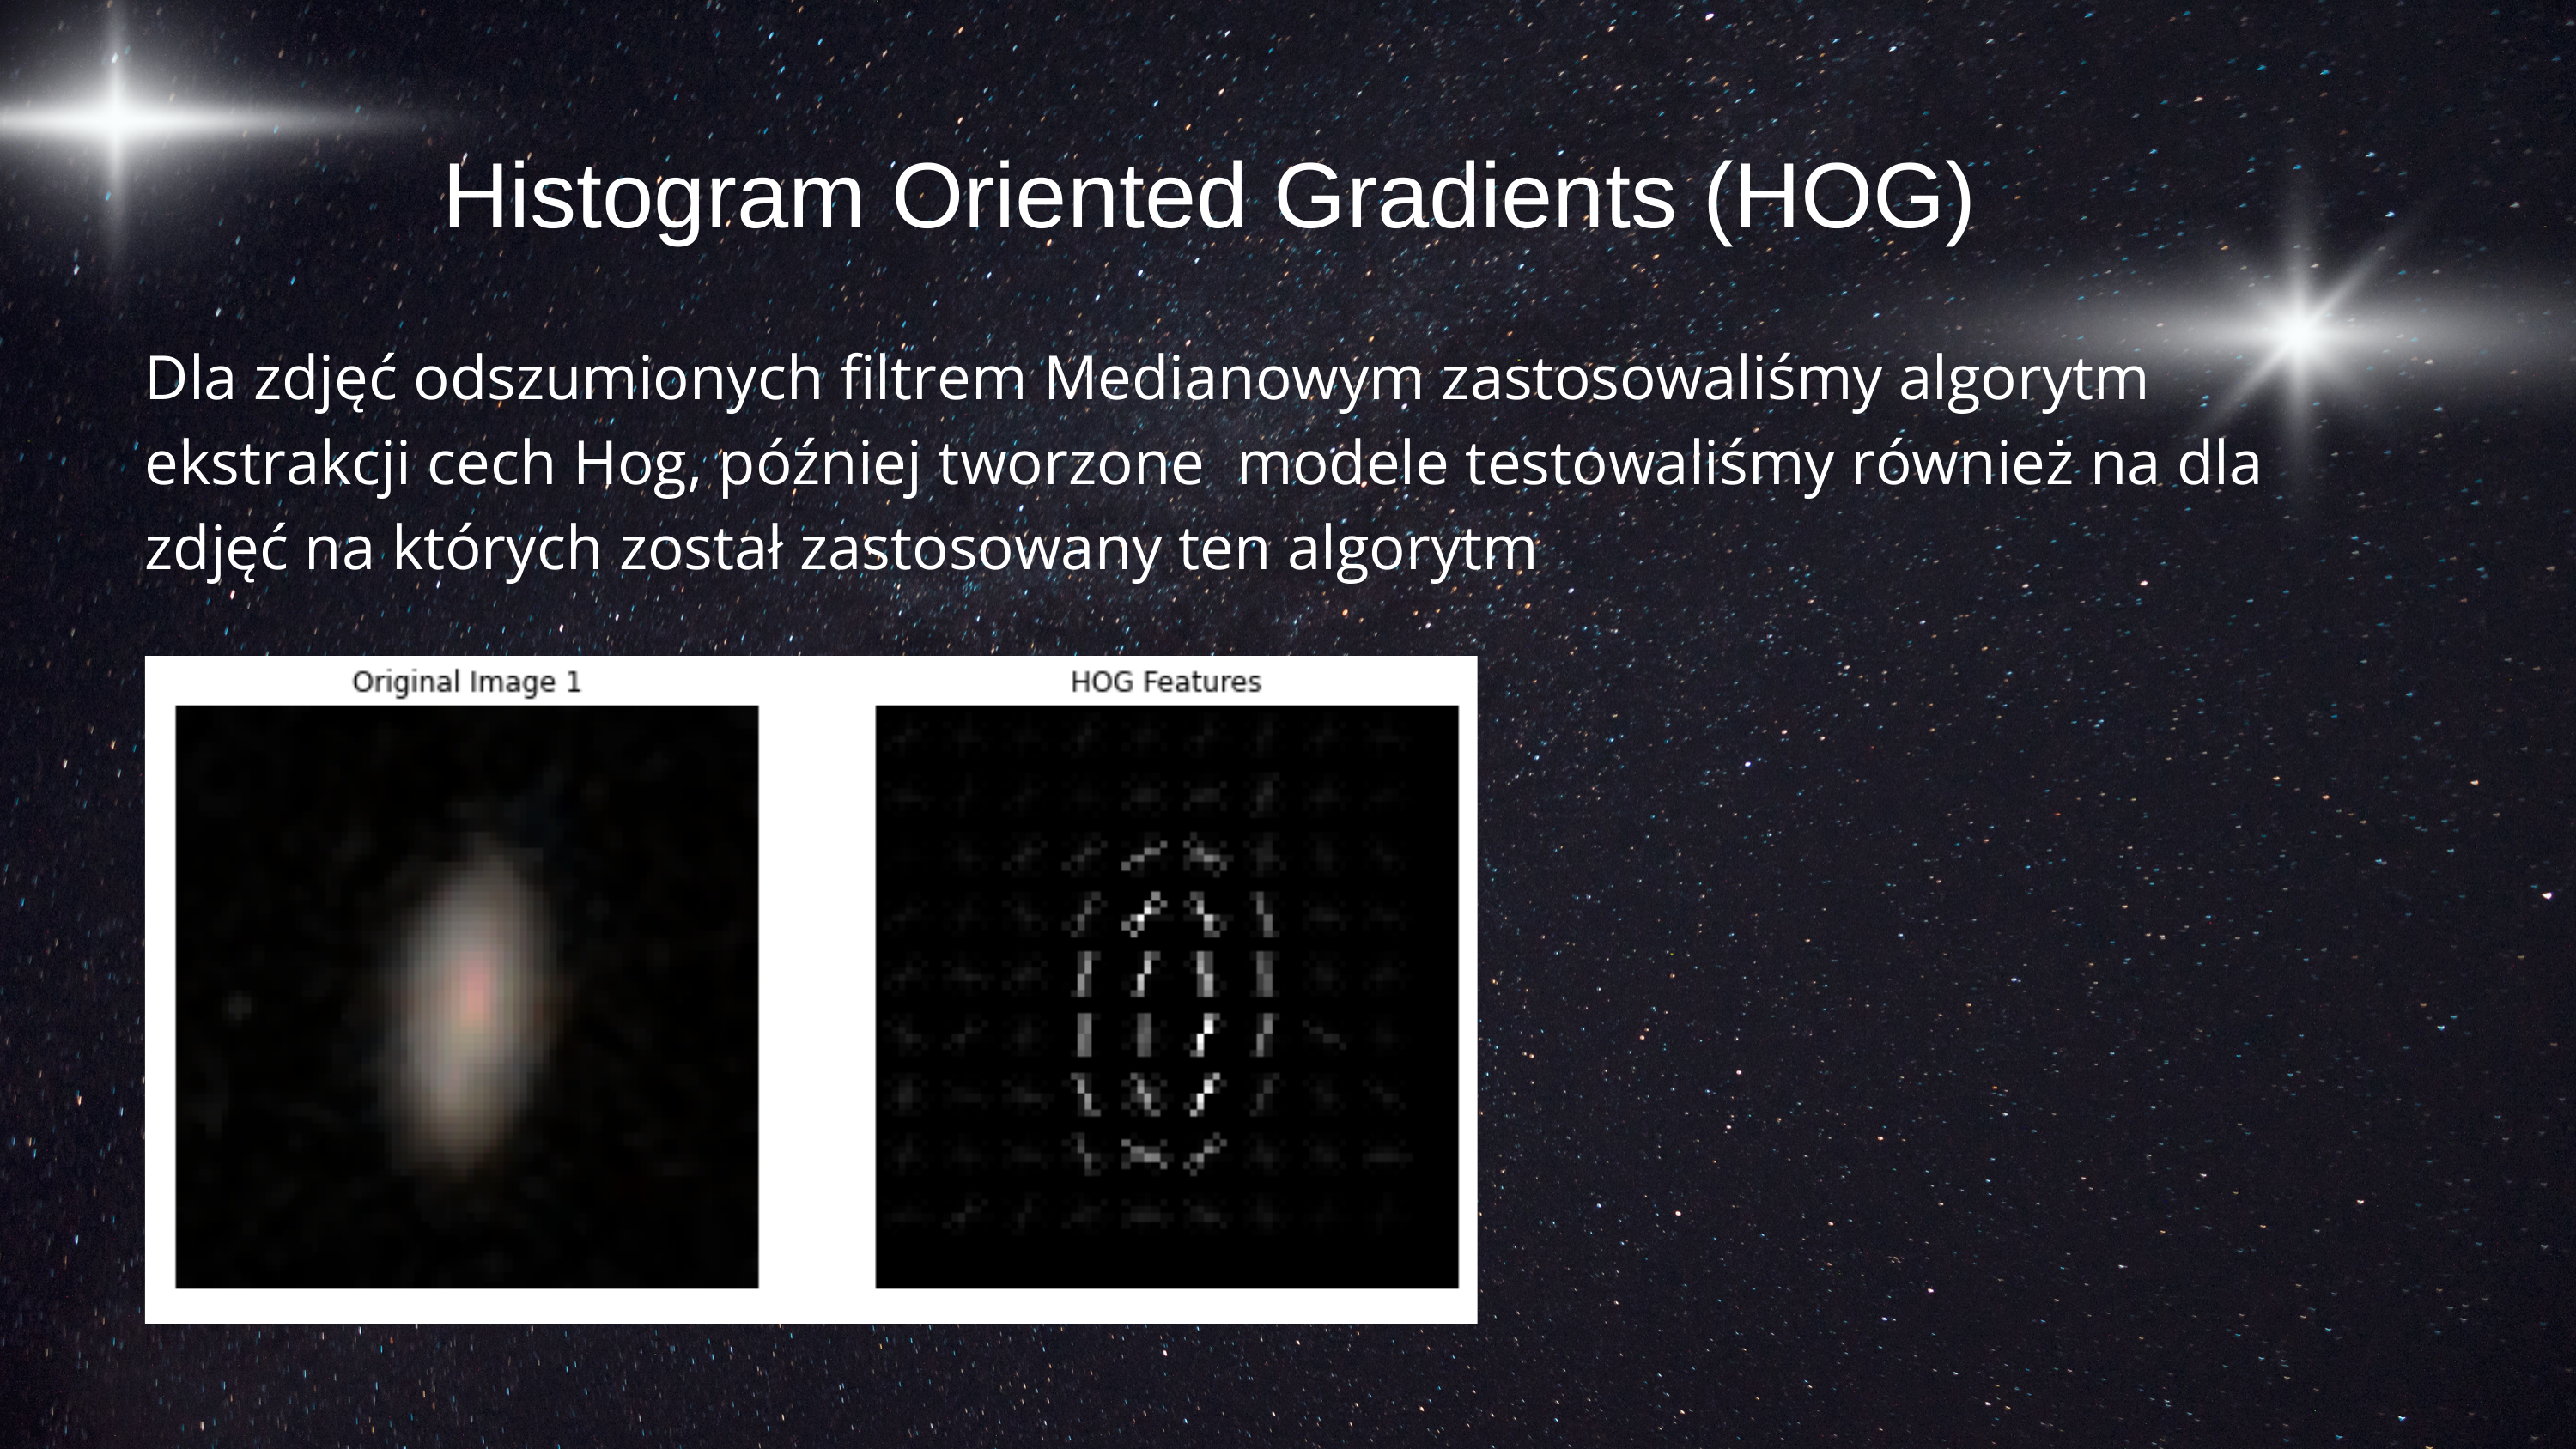

Histogram Oriented Gradients (HOG)
Dla zdjęć odszumionych filtrem Medianowym zastosowaliśmy algorytm ekstrakcji cech Hog, później tworzone  modele testowaliśmy również na dla zdjęć na których został zastosowany ten algorytm